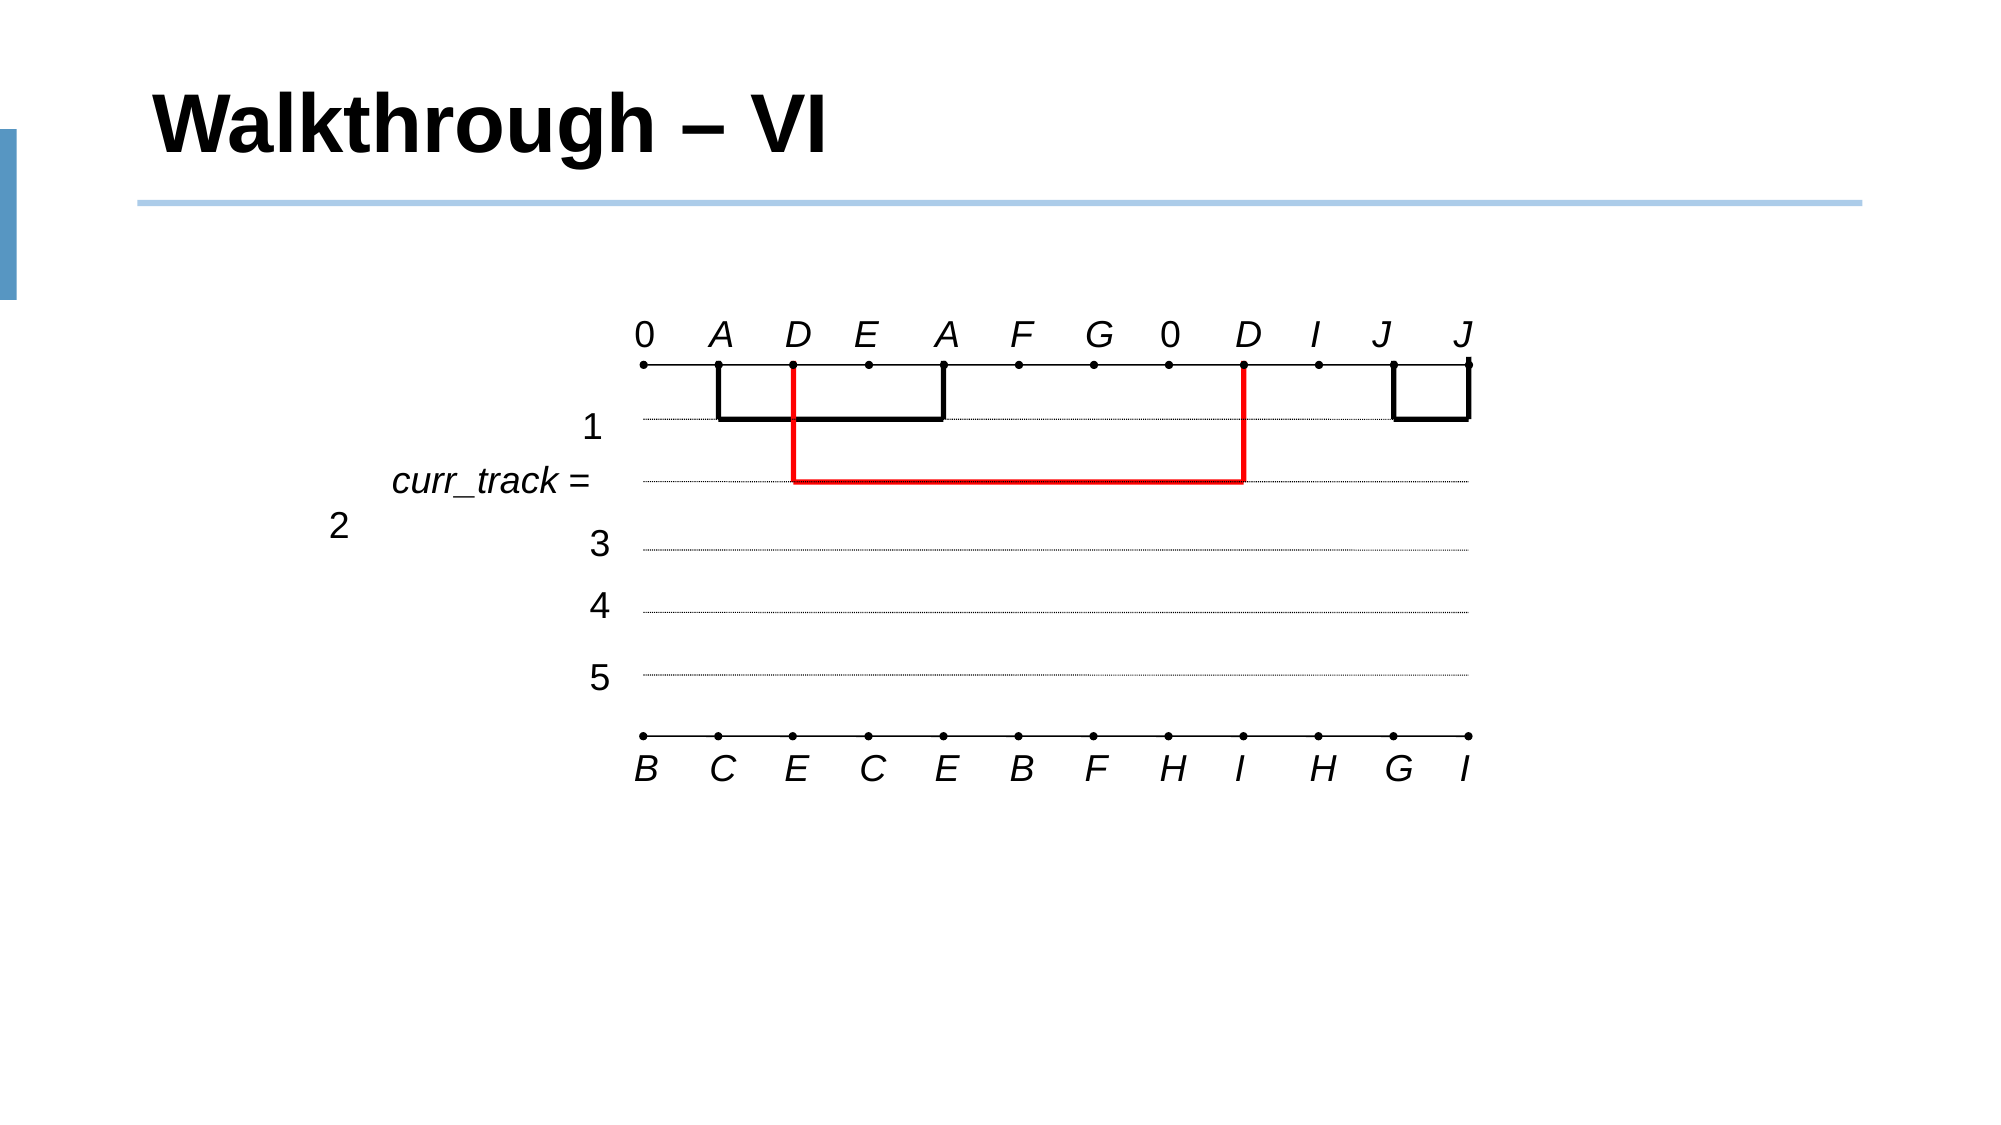

# Walkthrough – VI
0
A
D
E
A
F
G
0
D
I
J
J

1

      curr_track = 2

     3

     4

     5

B

C
E
C
E
B
F
H
I
H
G
I